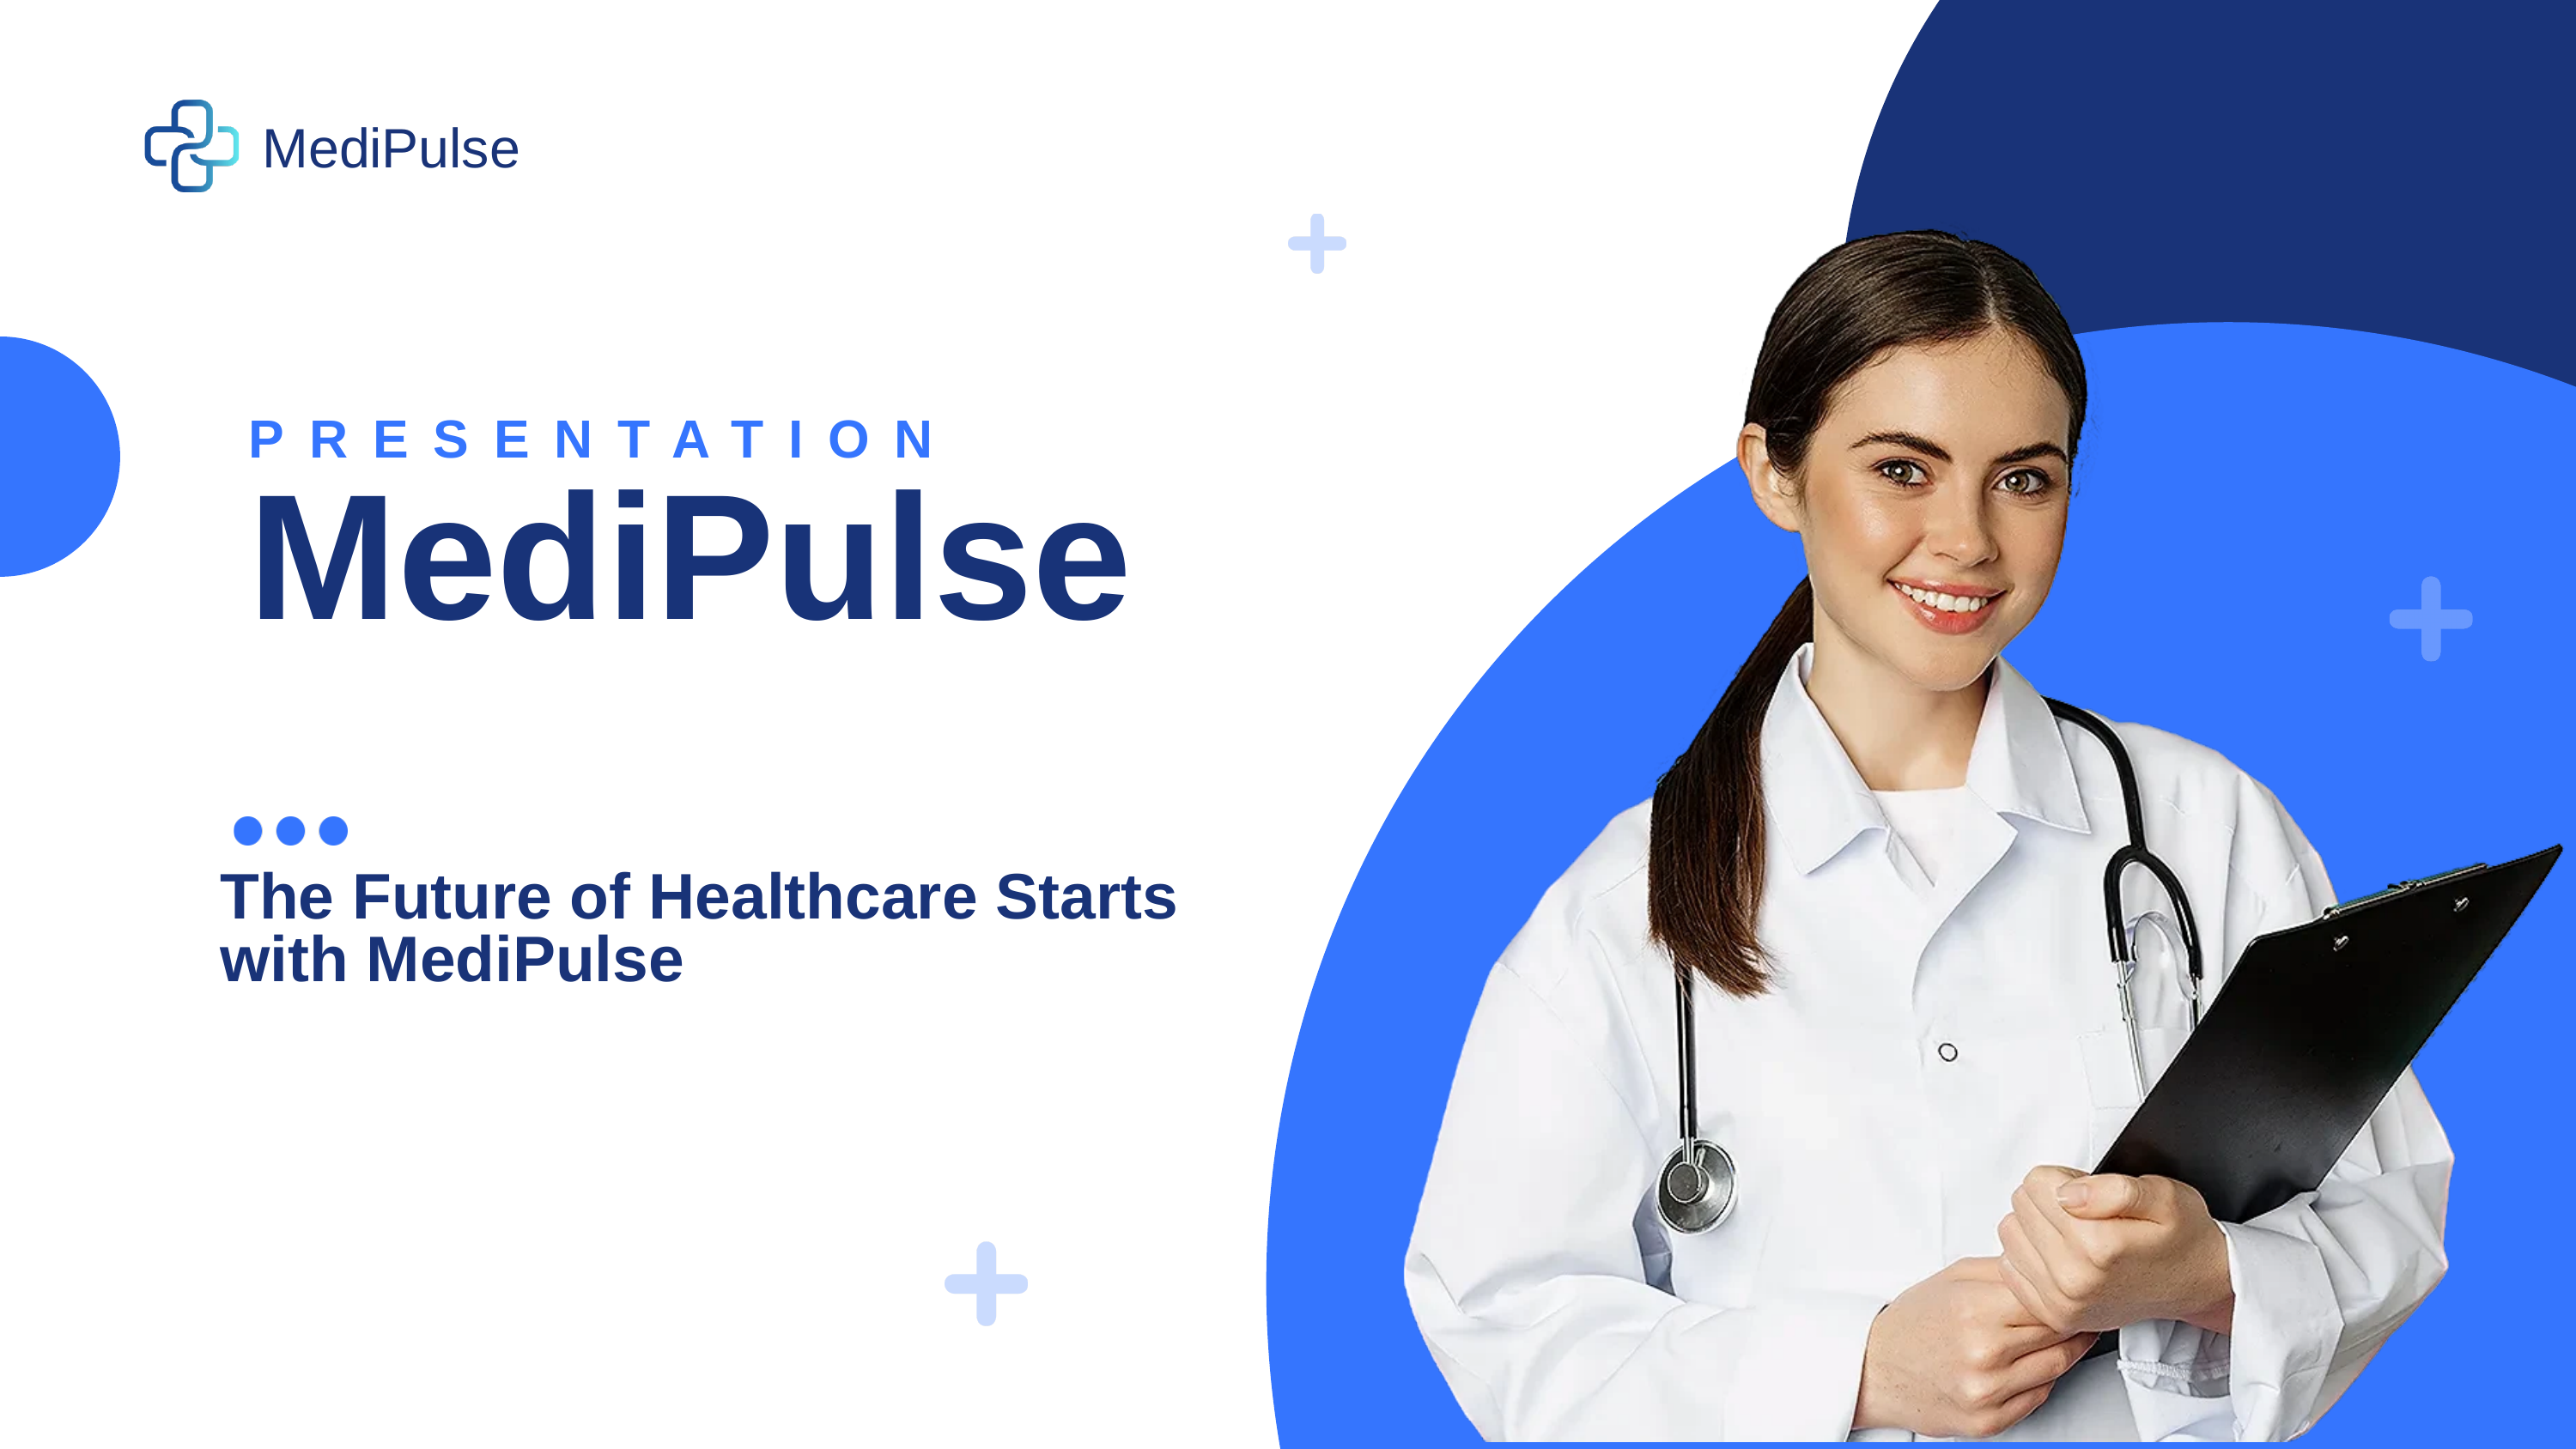

MediPulse

PRESENTATION
MediPulse

The Future of Healthcare Starts with MediPulse